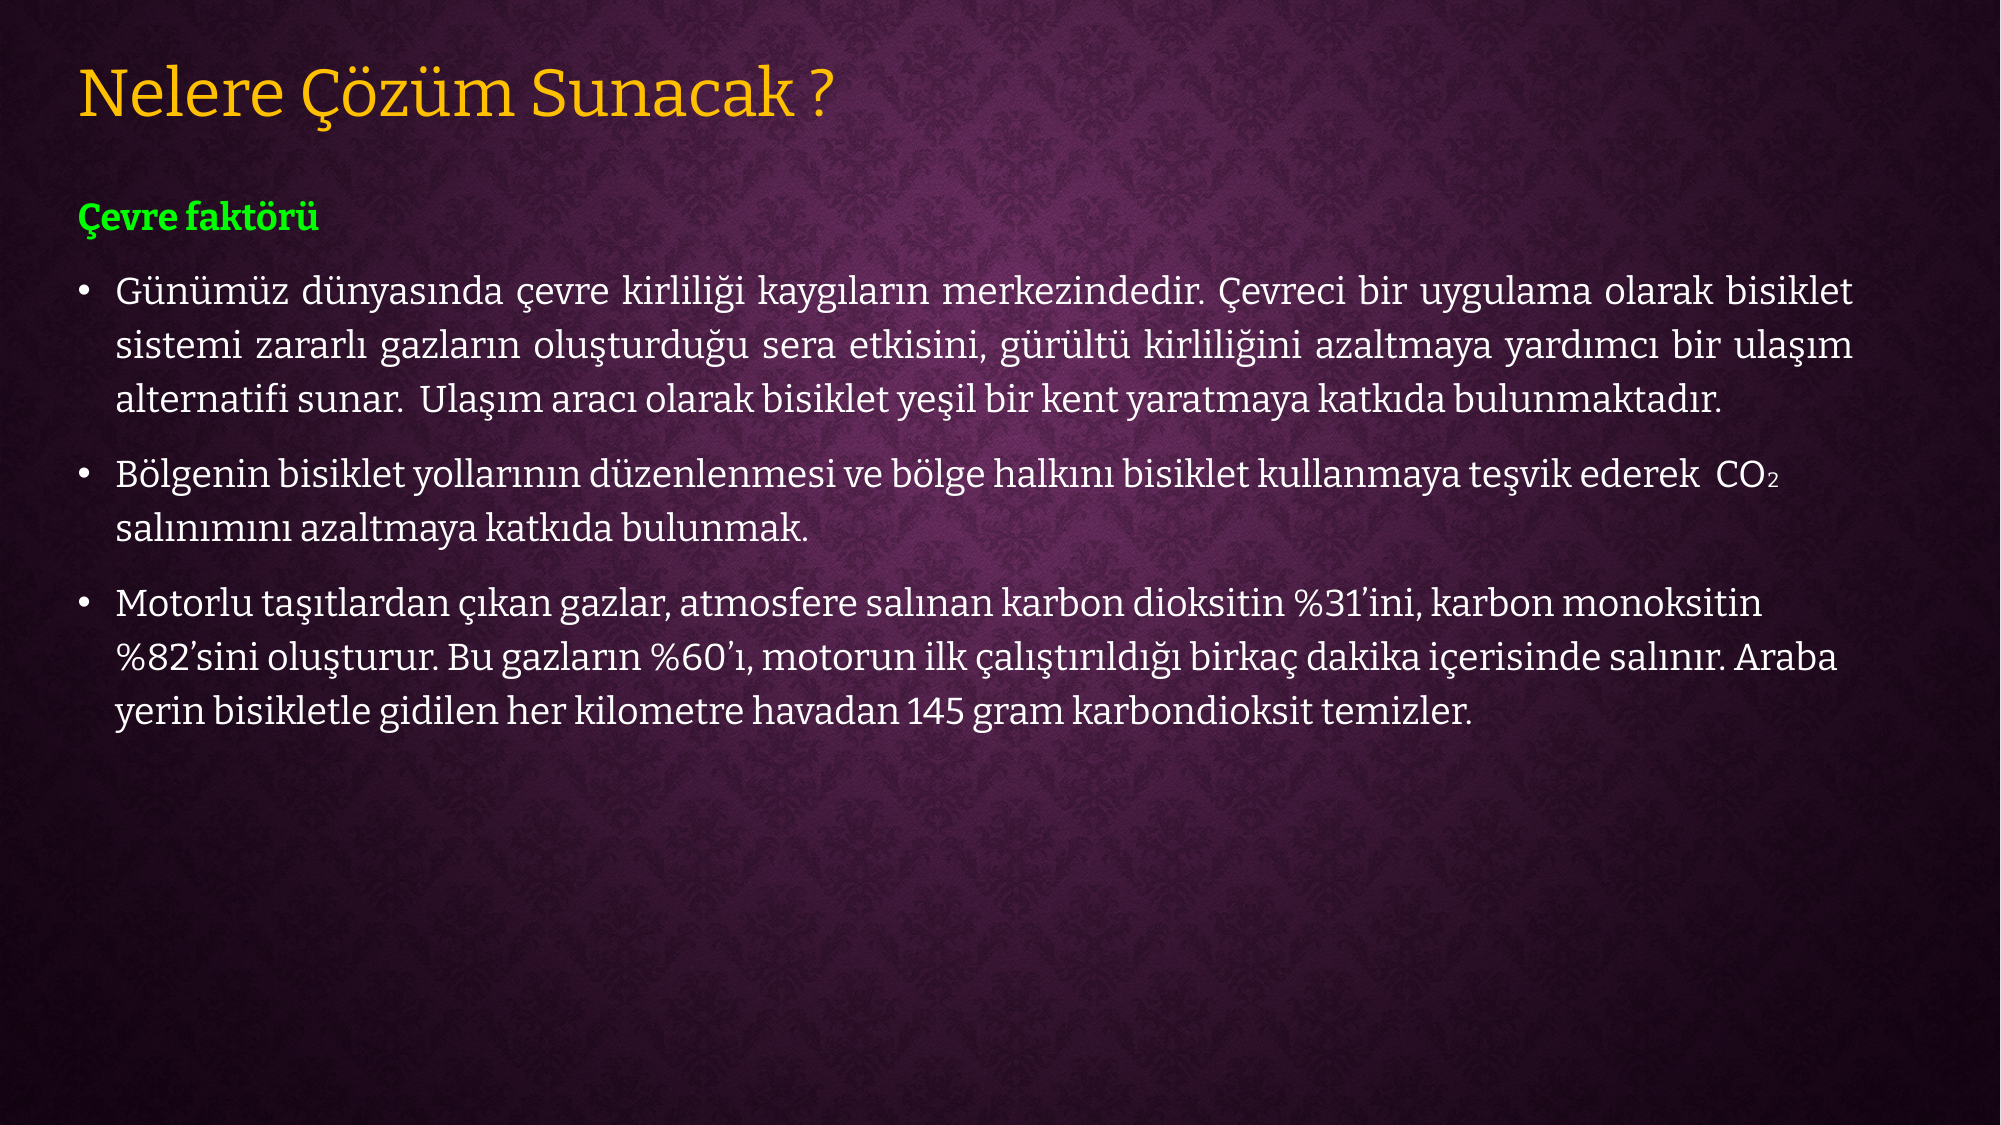

Nelere Çözüm Sunacak ?
Çevre faktörü
Günümüz dünyasında çevre kirliliği kaygıların merkezindedir. Çevreci bir uygulama olarak bisiklet sistemi zararlı gazların oluşturduğu sera etkisini, gürültü kirliliğini azaltmaya yardımcı bir ulaşım alternatifi sunar.  Ulaşım aracı olarak bisiklet yeşil bir kent yaratmaya katkıda bulunmaktadır.
Bölgenin bisiklet yollarının düzenlenmesi ve bölge halkını bisiklet kullanmaya teşvik ederek  CO2 salınımını azaltmaya katkıda bulunmak.
Motorlu taşıtlardan çıkan gazlar, atmosfere salınan karbon dioksitin %31’ini, karbon monoksitin %82’sini oluşturur. Bu gazların %60’ı, motorun ilk çalıştırıldığı birkaç dakika içerisinde salınır. Araba yerin bisikletle gidilen her kilometre havadan 145 gram karbondioksit temizler.